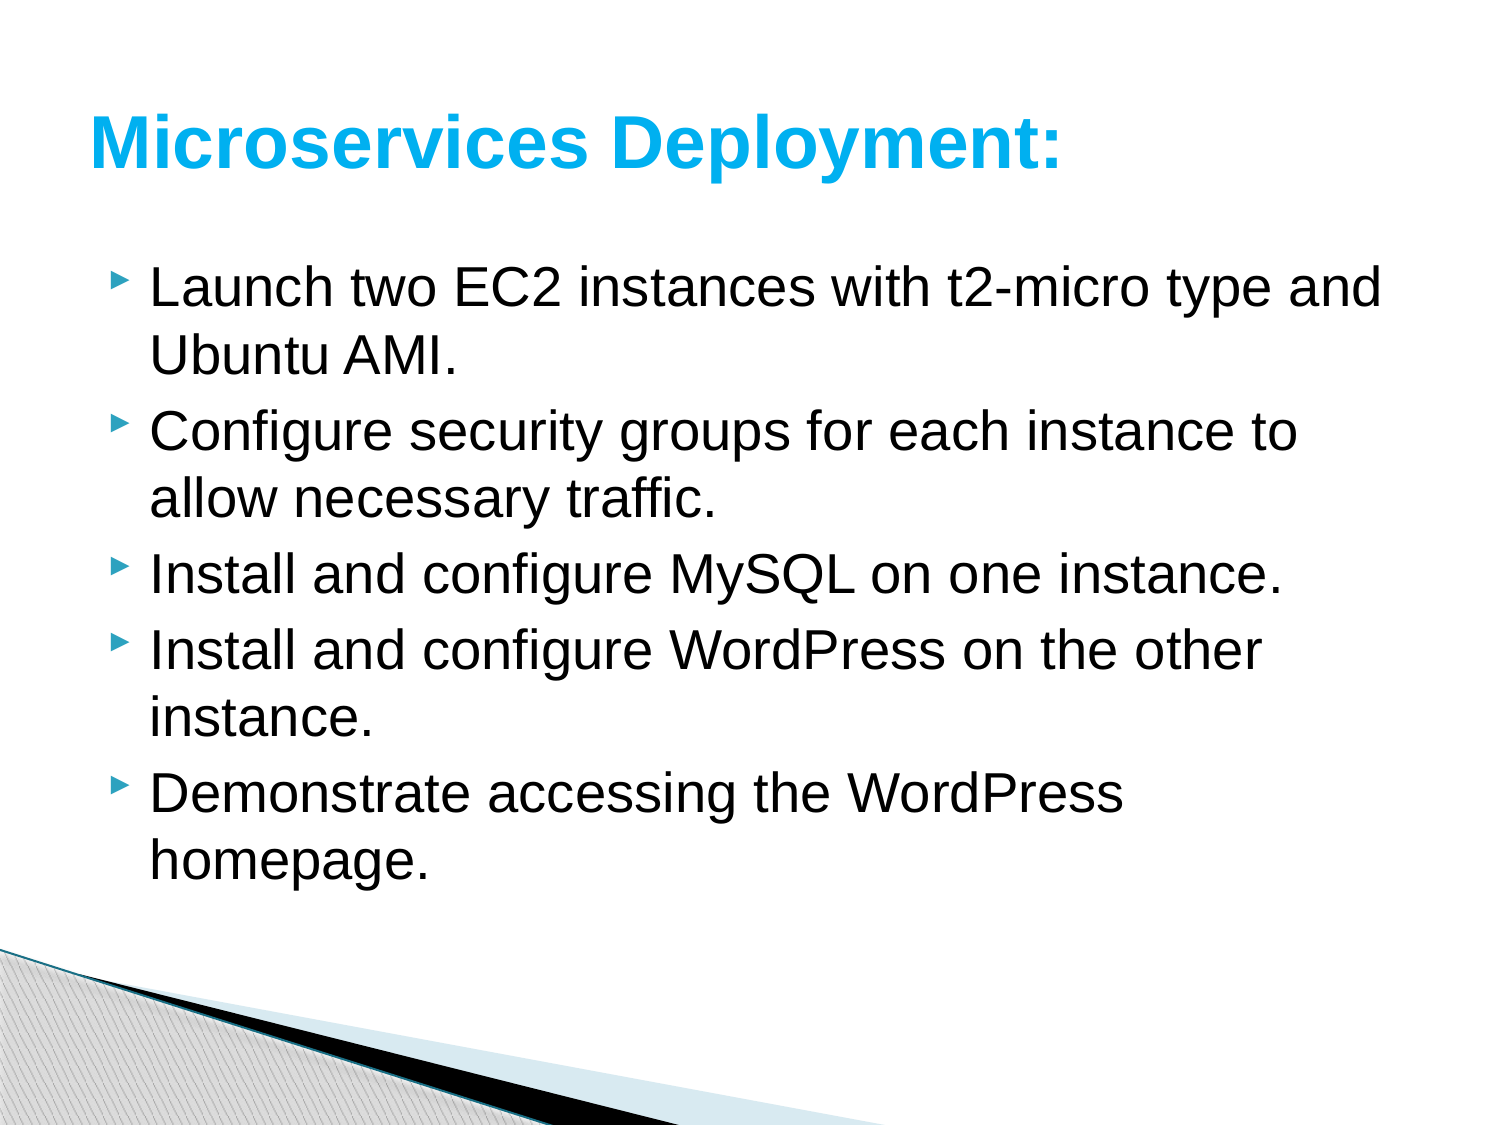

# Microservices Deployment:
Launch two EC2 instances with t2-micro type and Ubuntu AMI.
Configure security groups for each instance to allow necessary traffic.
Install and configure MySQL on one instance.
Install and configure WordPress on the other instance.
Demonstrate accessing the WordPress homepage.